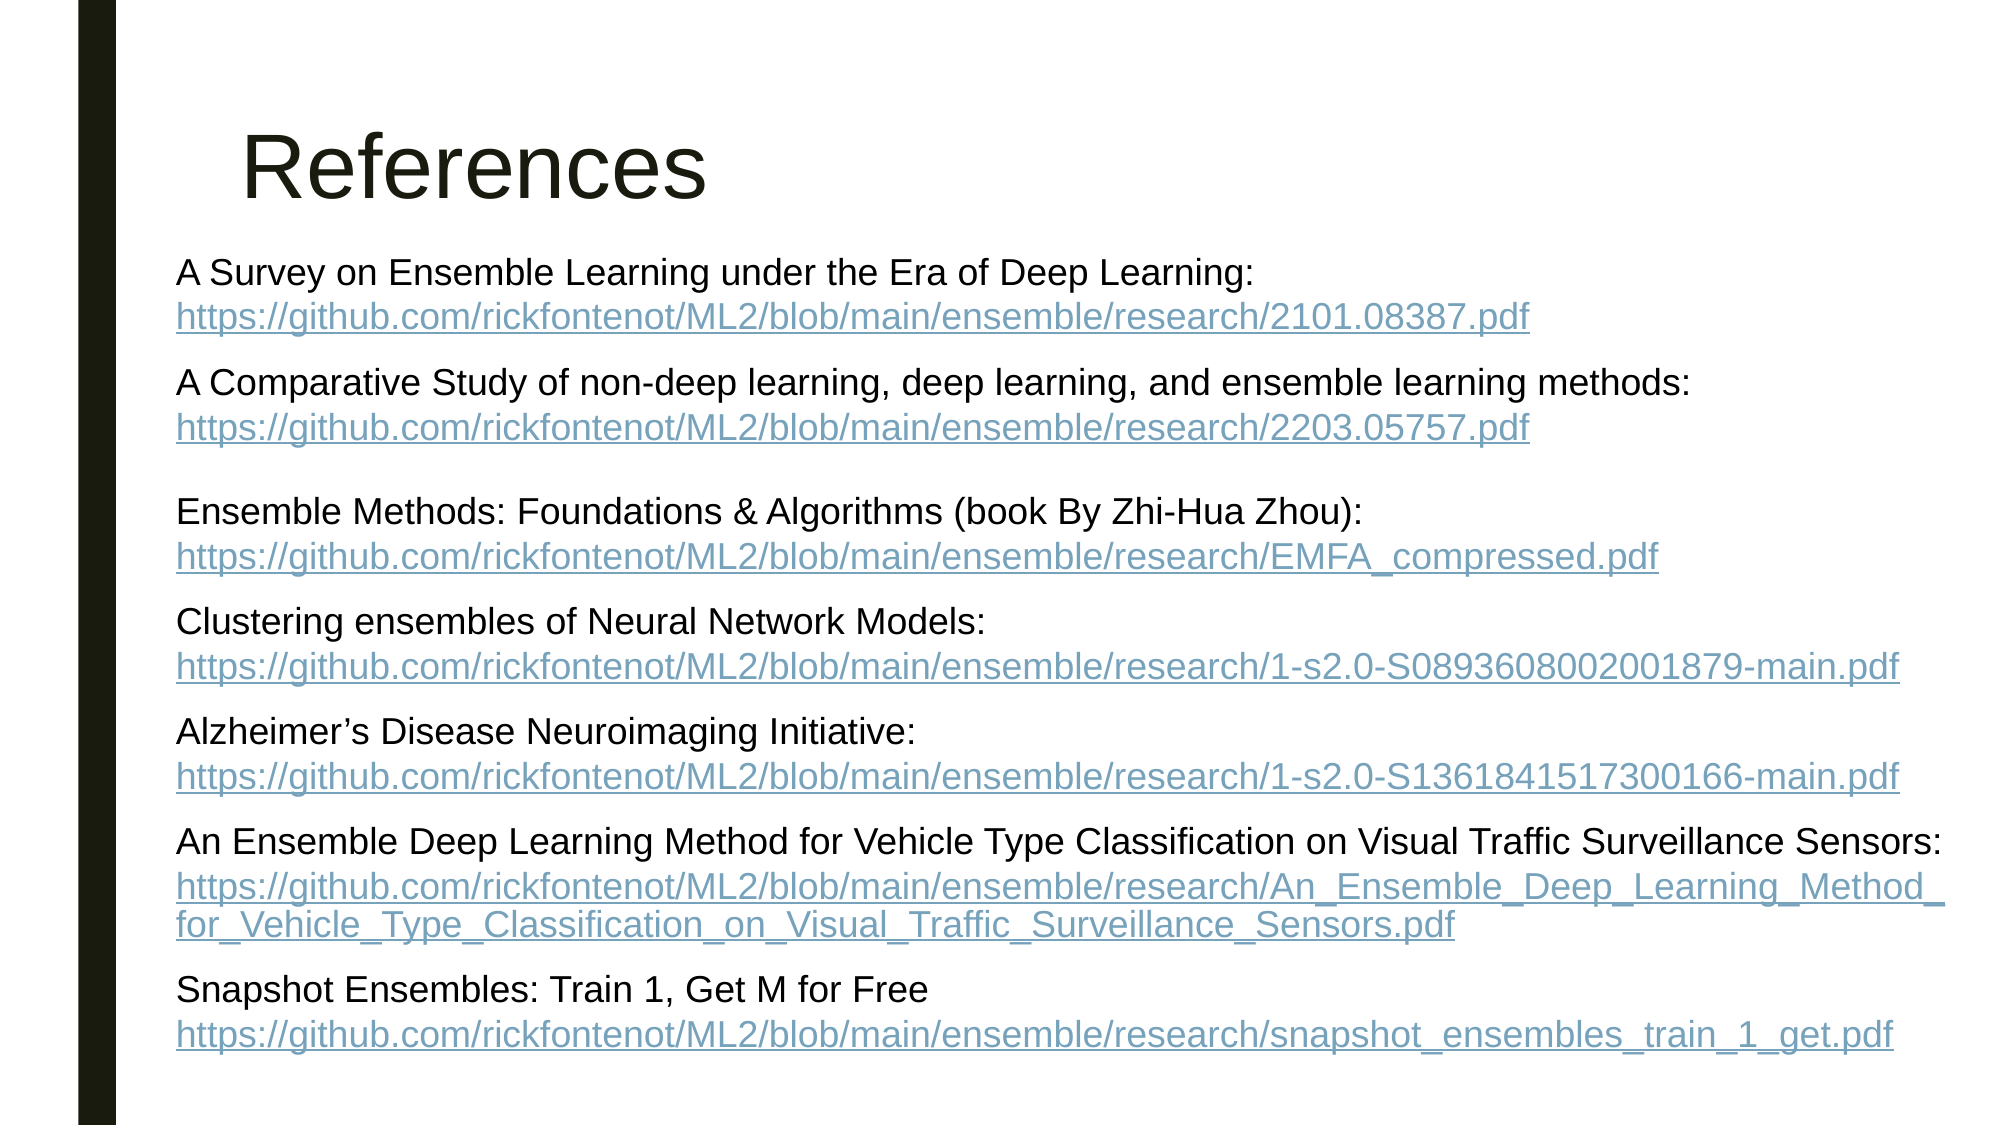

# References
A Survey on Ensemble Learning under the Era of Deep Learning:
https://github.com/rickfontenot/ML2/blob/main/ensemble/research/2101.08387.pdf

A Comparative Study of non-deep learning, deep learning, and ensemble learning methods:
https://github.com/rickfontenot/ML2/blob/main/ensemble/research/2203.05757.pdf

Ensemble Methods: Foundations & Algorithms (book By Zhi-Hua Zhou):
https://github.com/rickfontenot/ML2/blob/main/ensemble/research/EMFA_compressed.pdf

Clustering ensembles of Neural Network Models:
https://github.com/rickfontenot/ML2/blob/main/ensemble/research/1-s2.0-S0893608002001879-main.pdf

Alzheimer’s Disease Neuroimaging Initiative:
https://github.com/rickfontenot/ML2/blob/main/ensemble/research/1-s2.0-S1361841517300166-main.pdf

An Ensemble Deep Learning Method for Vehicle Type Classification on Visual Traffic Surveillance Sensors:
https://github.com/rickfontenot/ML2/blob/main/ensemble/research/An_Ensemble_Deep_Learning_Method_for_Vehicle_Type_Classification_on_Visual_Traffic_Surveillance_Sensors.pdf

Snapshot Ensembles: Train 1, Get M for Free
https://github.com/rickfontenot/ML2/blob/main/ensemble/research/snapshot_ensembles_train_1_get.pdf